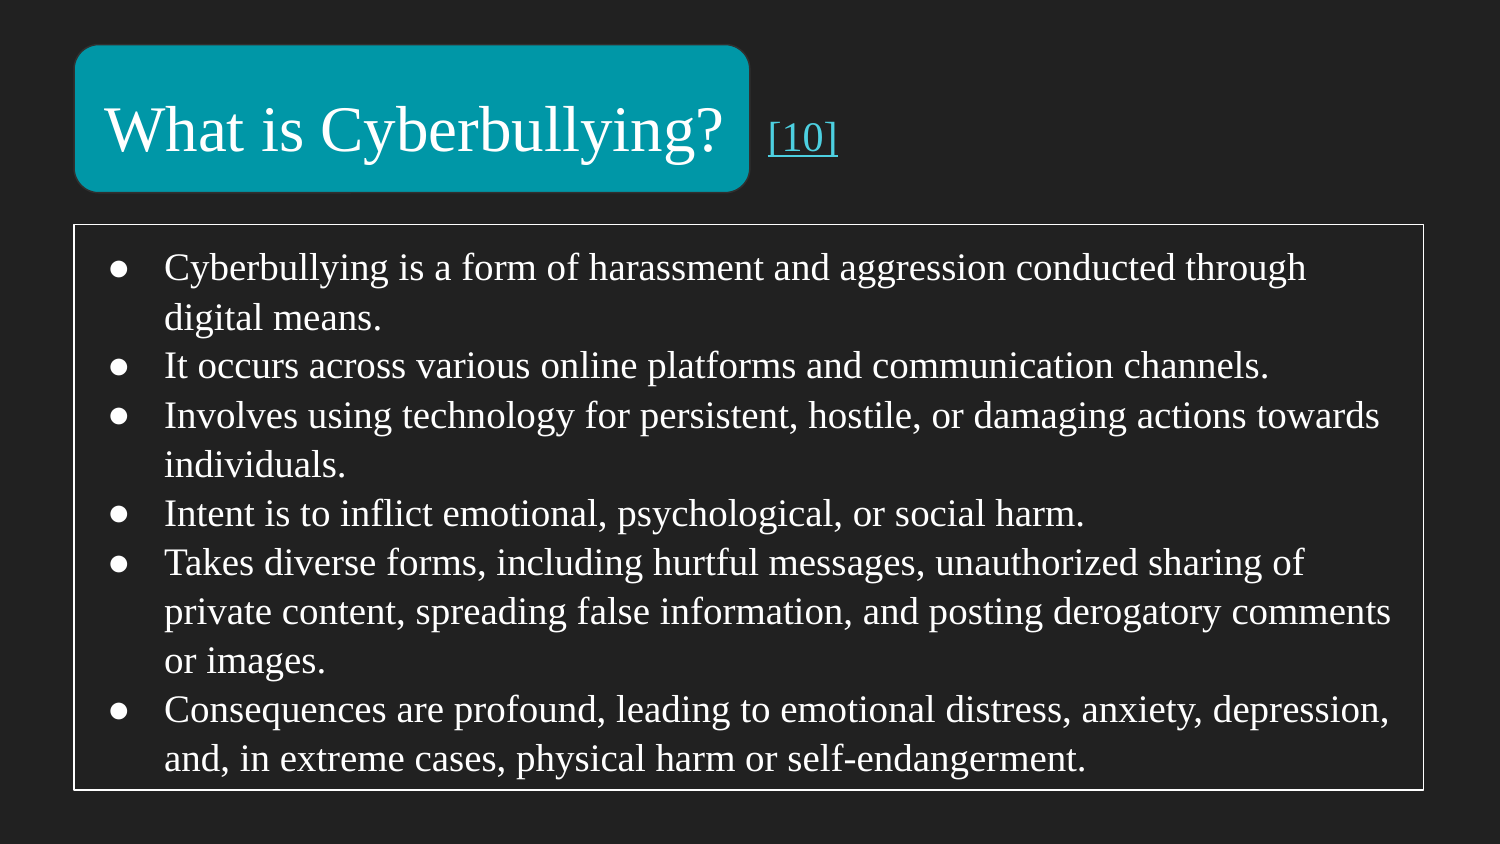

# What is Cyberbullying?   [10]
Cyberbullying is a form of harassment and aggression conducted through digital means.
It occurs across various online platforms and communication channels.
Involves using technology for persistent, hostile, or damaging actions towards individuals.
Intent is to inflict emotional, psychological, or social harm.
Takes diverse forms, including hurtful messages, unauthorized sharing of private content, spreading false information, and posting derogatory comments or images.
Consequences are profound, leading to emotional distress, anxiety, depression, and, in extreme cases, physical harm or self-endangerment.